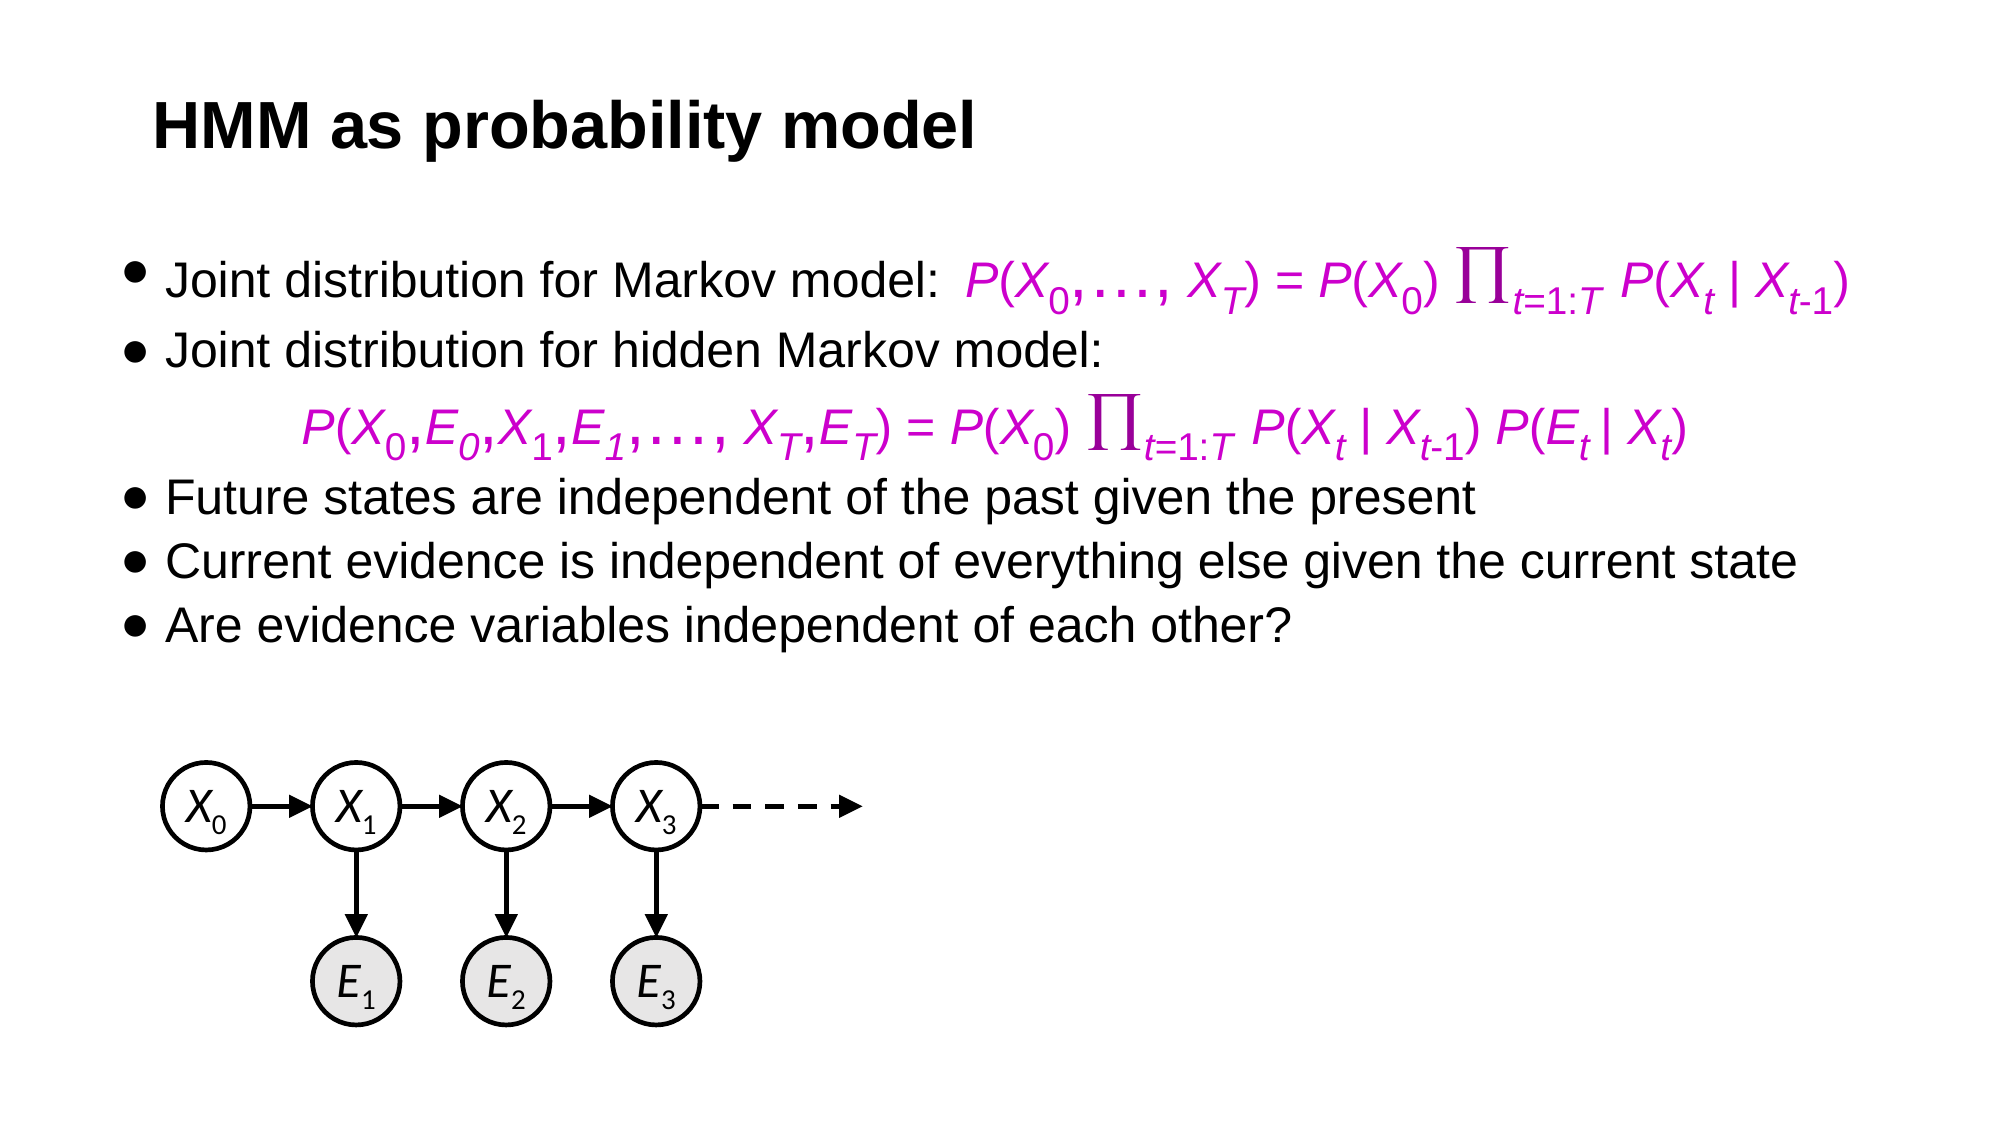

# HMM as probability model
Joint distribution for Markov model:  P(X0,…, XT) = P(X0) ∏t=1:T P(Xt | Xt-1)
Joint distribution for hidden Markov model:                                                                  P(X0,E0,X1,E1,…, XT,ET) = P(X0) ∏t=1:T P(Xt | Xt-1) P(Et | Xt)
Future states are independent of the past given the present
Current evidence is independent of everything else given the current state
Are evidence variables independent of each other?

X0
X1
X2
X3
X5
E1
E2
E3
E5